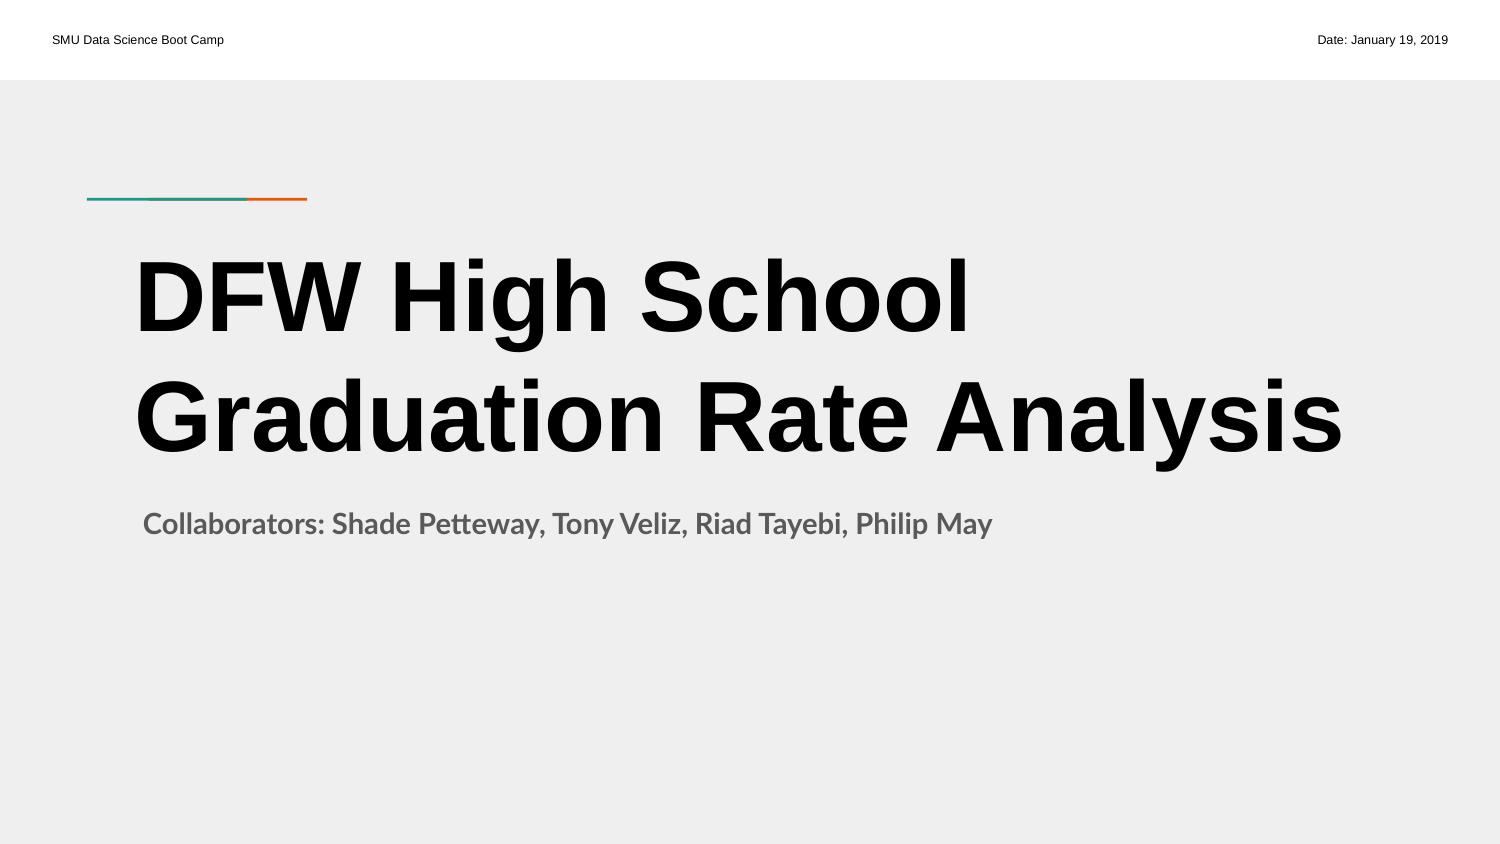

# DFW High School Graduation Rate Analysis
Collaborators: Shade Petteway, Tony Veliz, Riad Tayebi, Philip May